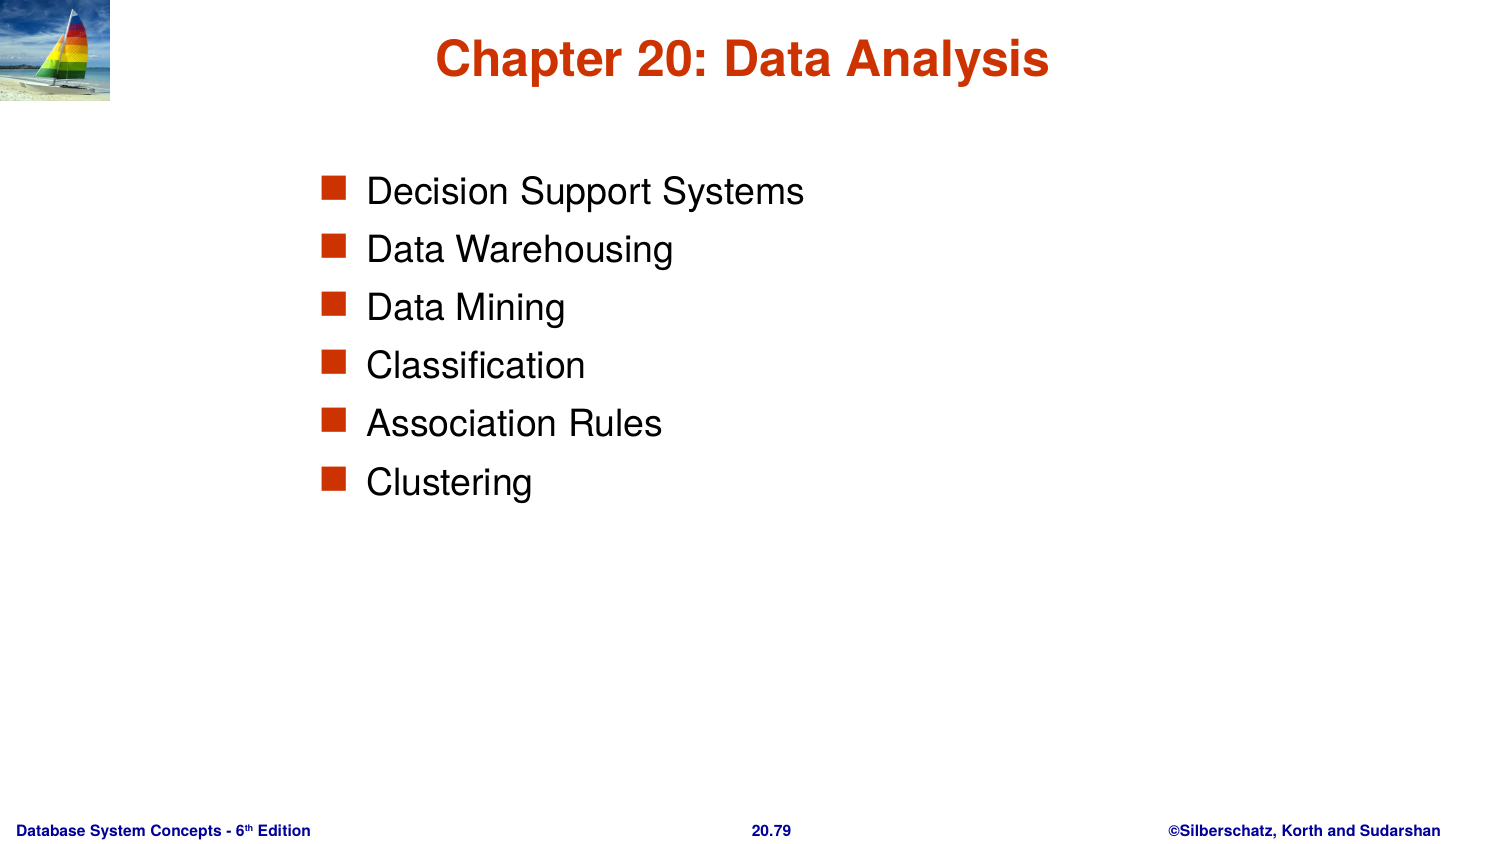

# Chapter 20: Data Analysis
Decision Support Systems
Data Warehousing
Data Mining
Classification
Association Rules
Clustering